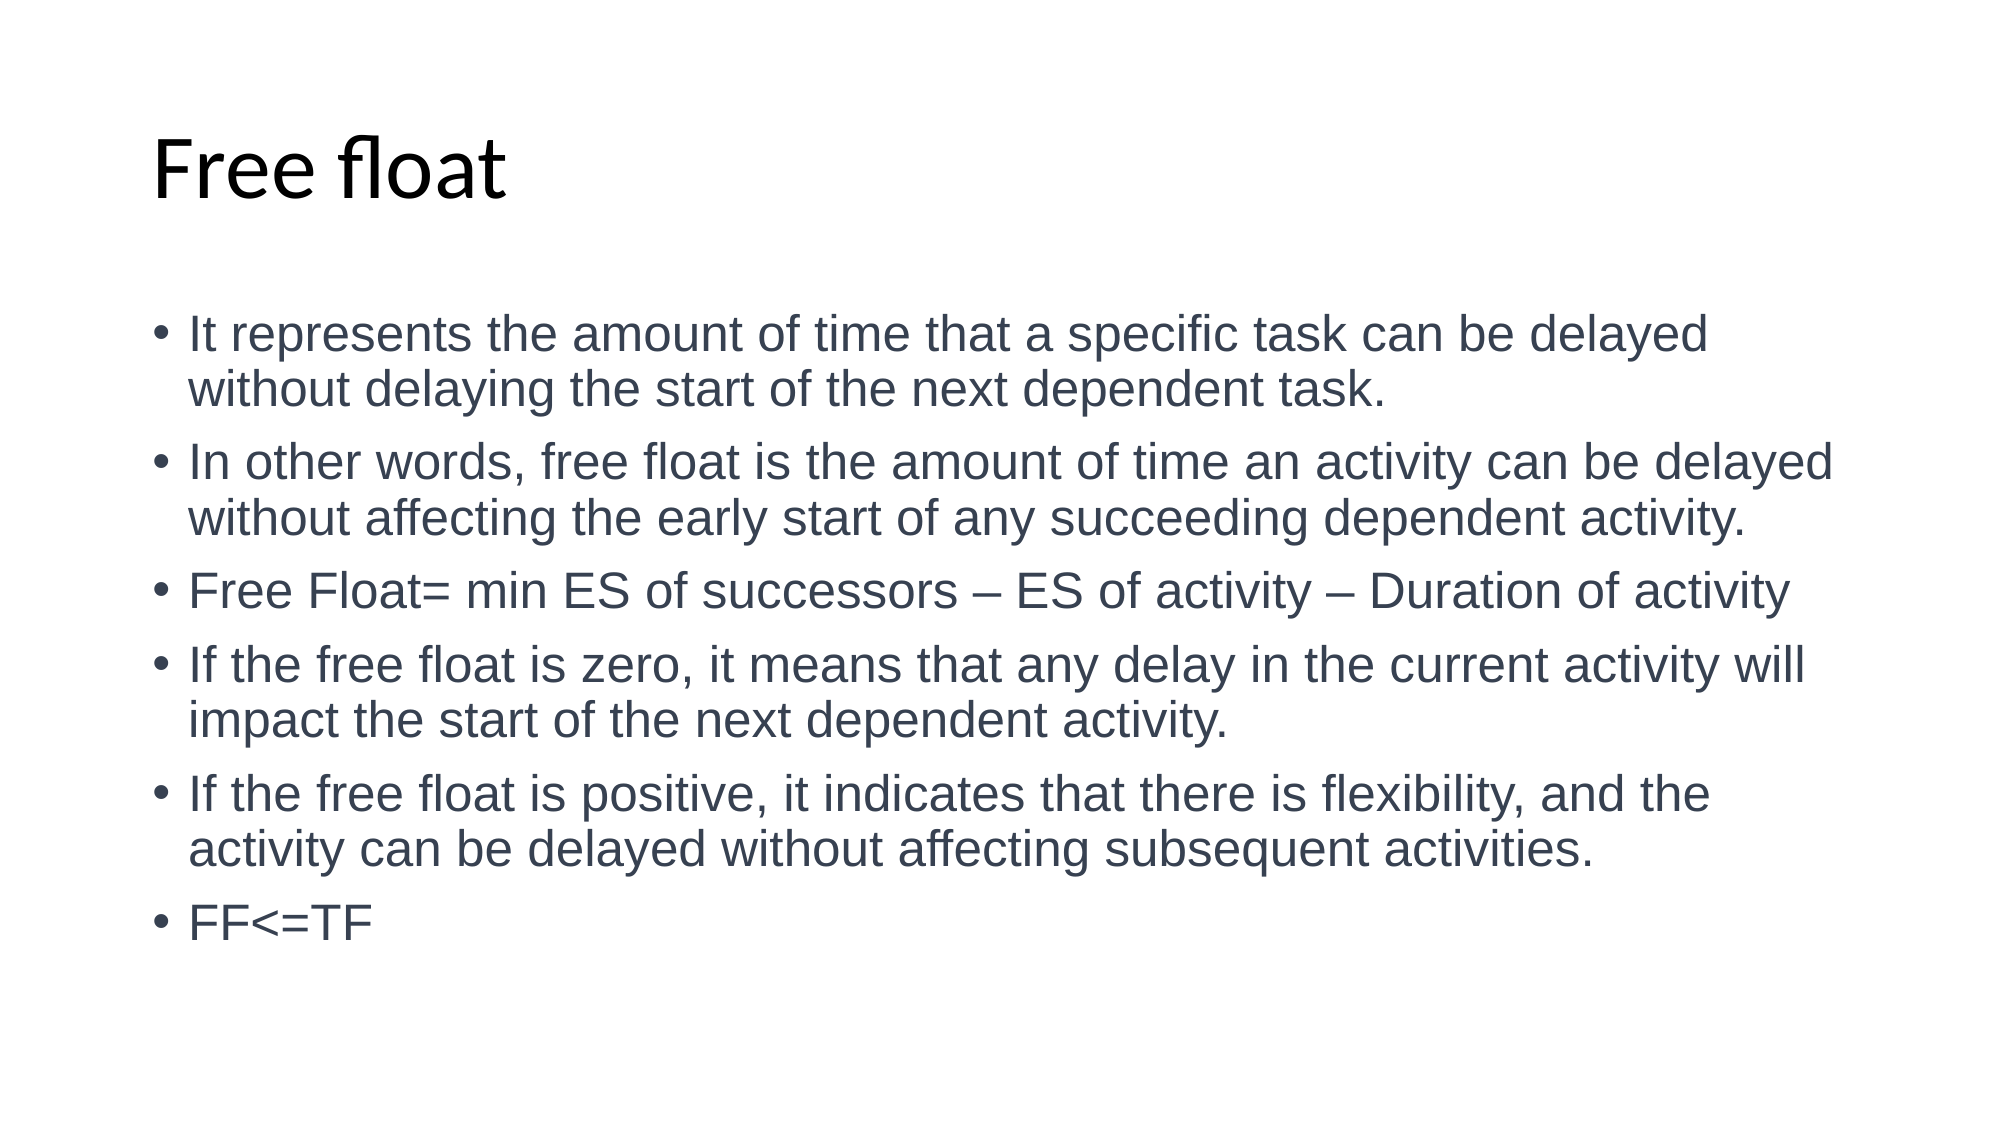

# Free float
It represents the amount of time that a specific task can be delayed without delaying the start of the next dependent task.
In other words, free float is the amount of time an activity can be delayed without affecting the early start of any succeeding dependent activity.
Free Float= min ES of successors – ES of activity – Duration of activity
If the free float is zero, it means that any delay in the current activity will impact the start of the next dependent activity.
If the free float is positive, it indicates that there is flexibility, and the activity can be delayed without affecting subsequent activities.
FF<=TF